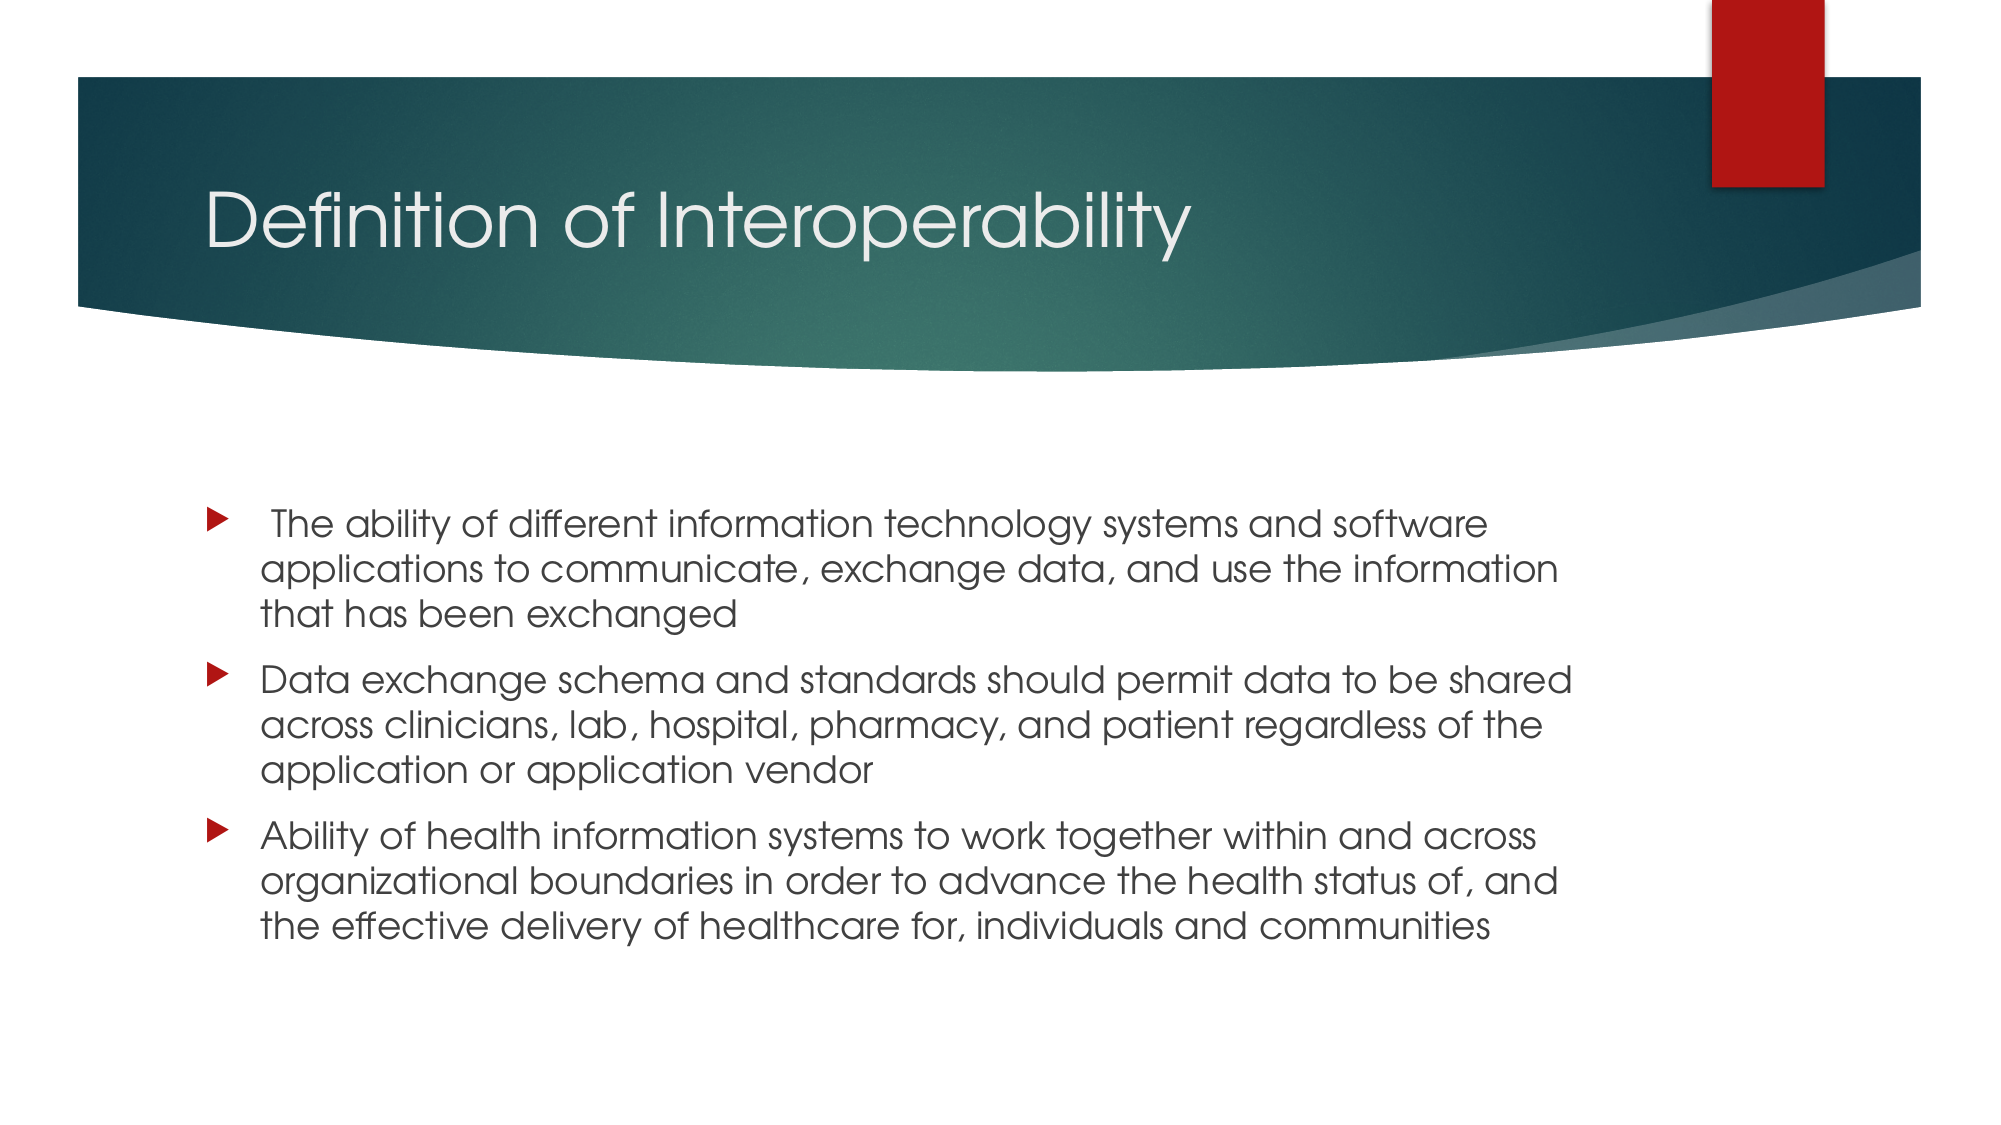

# Definition of Interoperability

 The ability of different information technology systems and software applications to communicate, exchange data, and use the information that has been exchanged
Data exchange schema and standards should permit data to be shared across clinicians, lab, hospital, pharmacy, and patient regardless of the application or application vendor
Ability of health information systems to work together within and across organizational boundaries in order to advance the health status of, and the effective delivery of healthcare for, individuals and communities